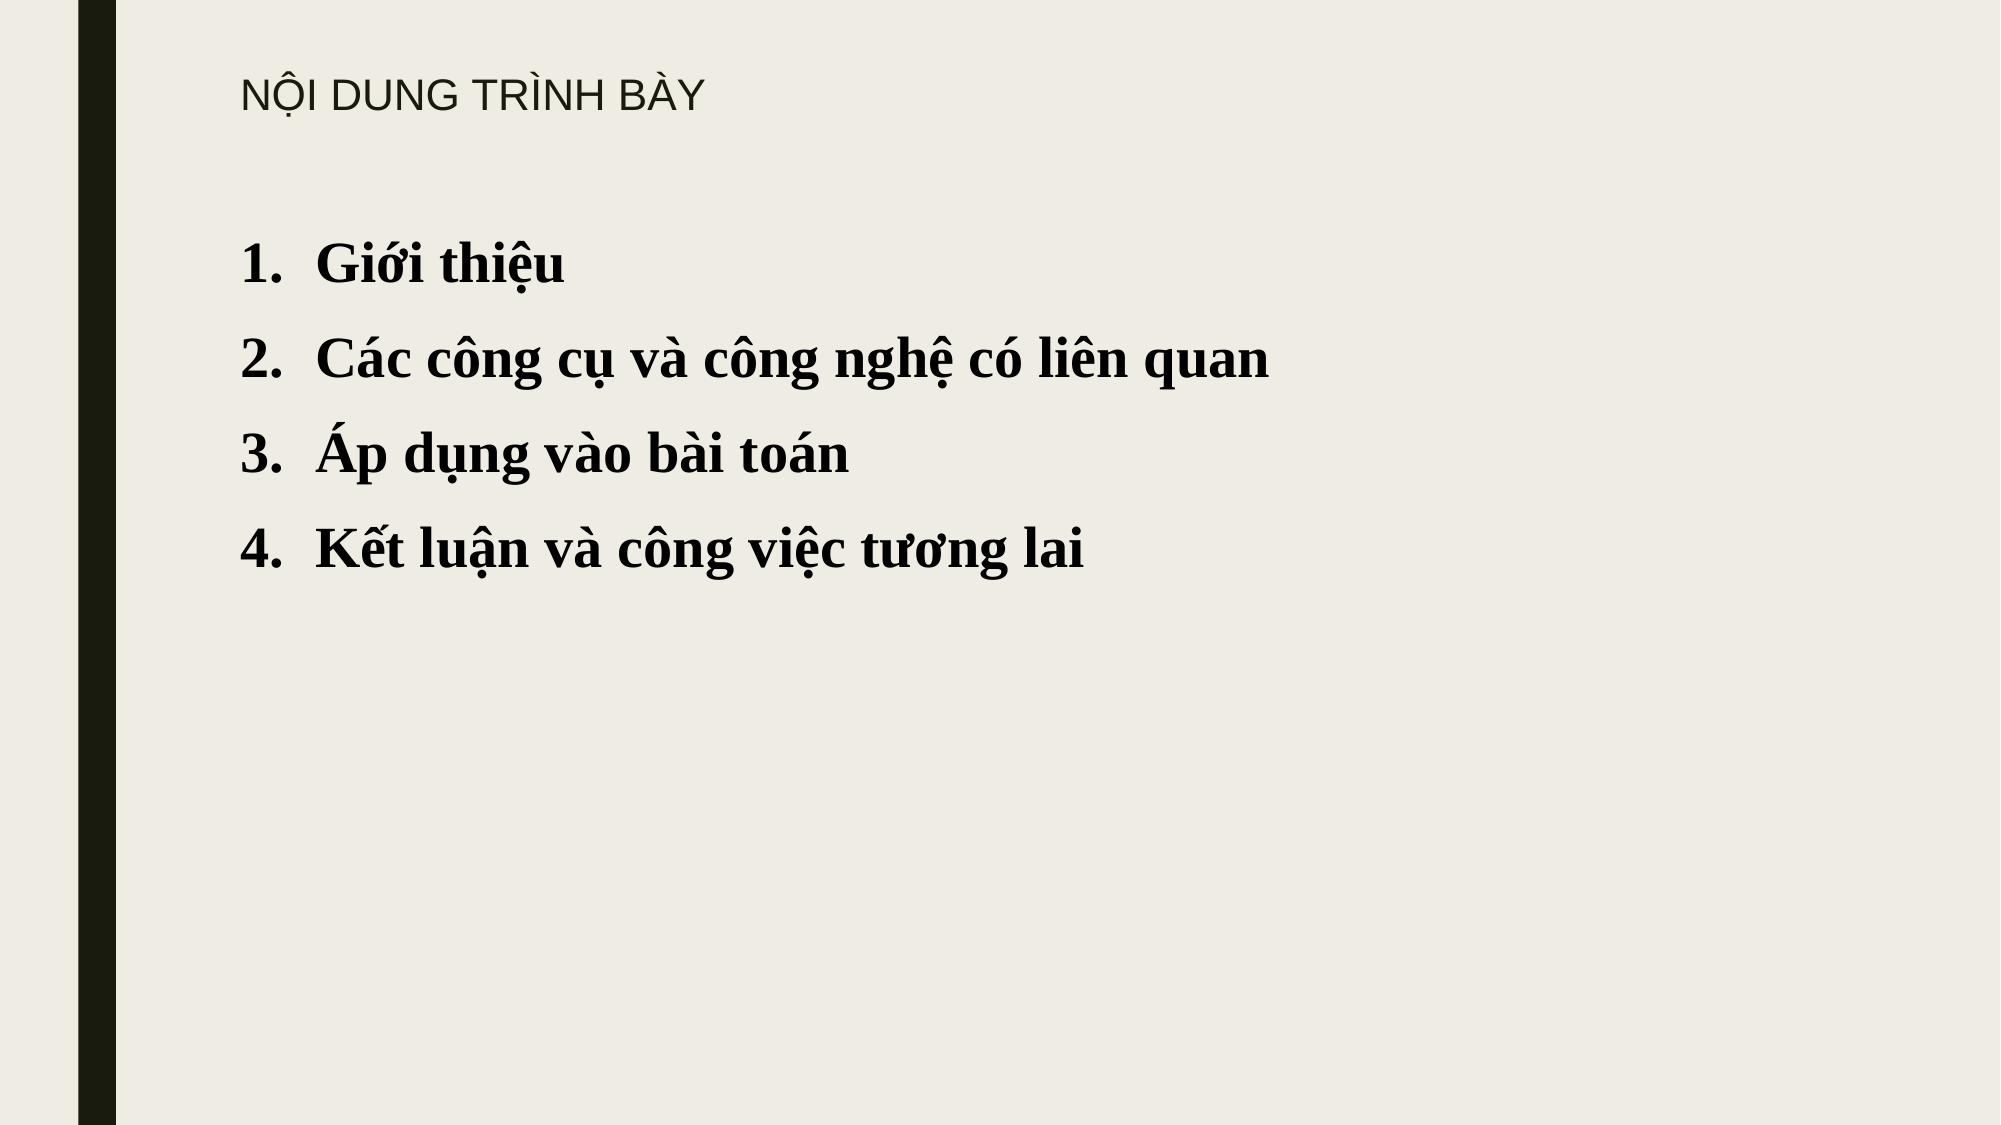

# NỘI DUNG TRÌNH BÀY
Giới thiệu
Các công cụ và công nghệ có liên quan
Áp dụng vào bài toán
Kết luận và công việc tương lai